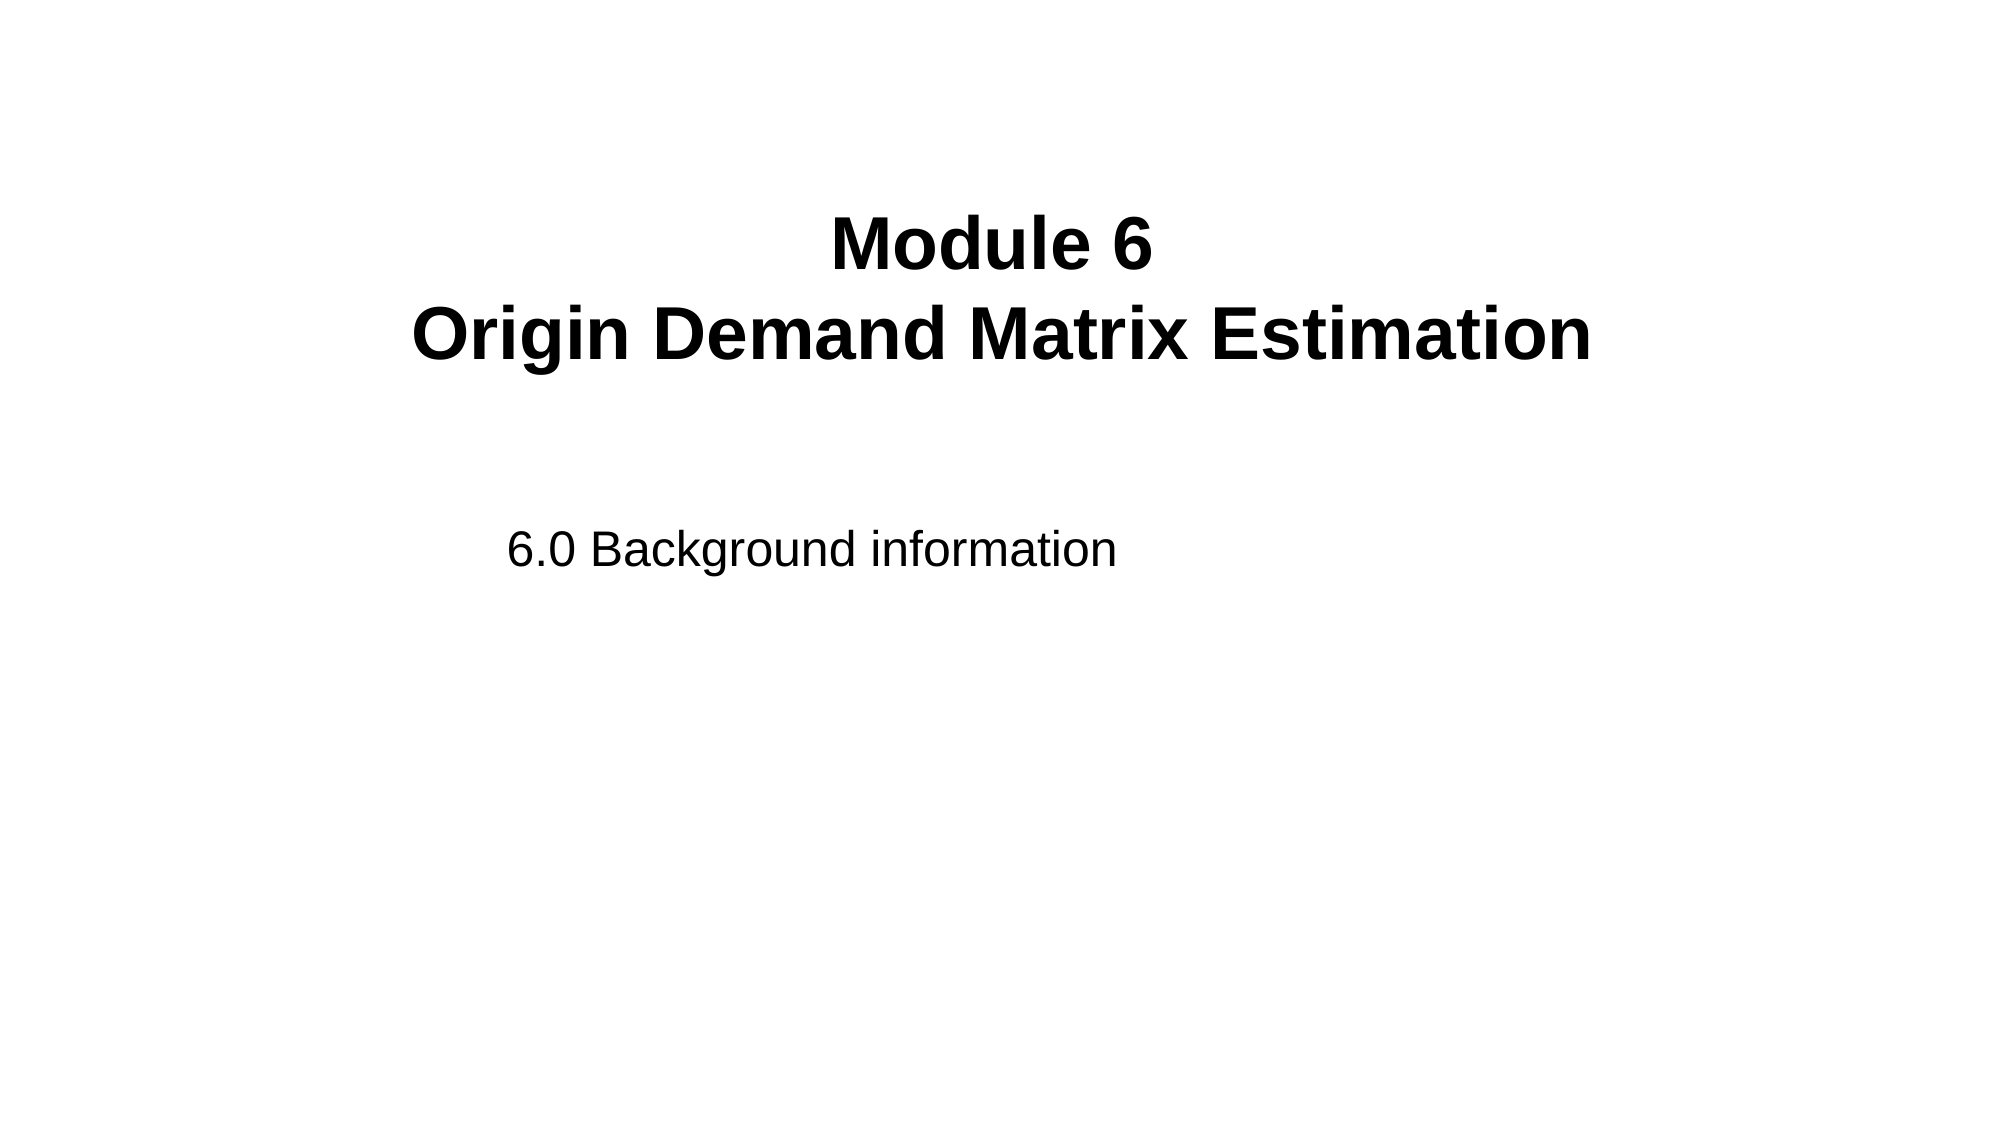

# Module 6 Origin Demand Matrix Estimation
6.0 Background information
138